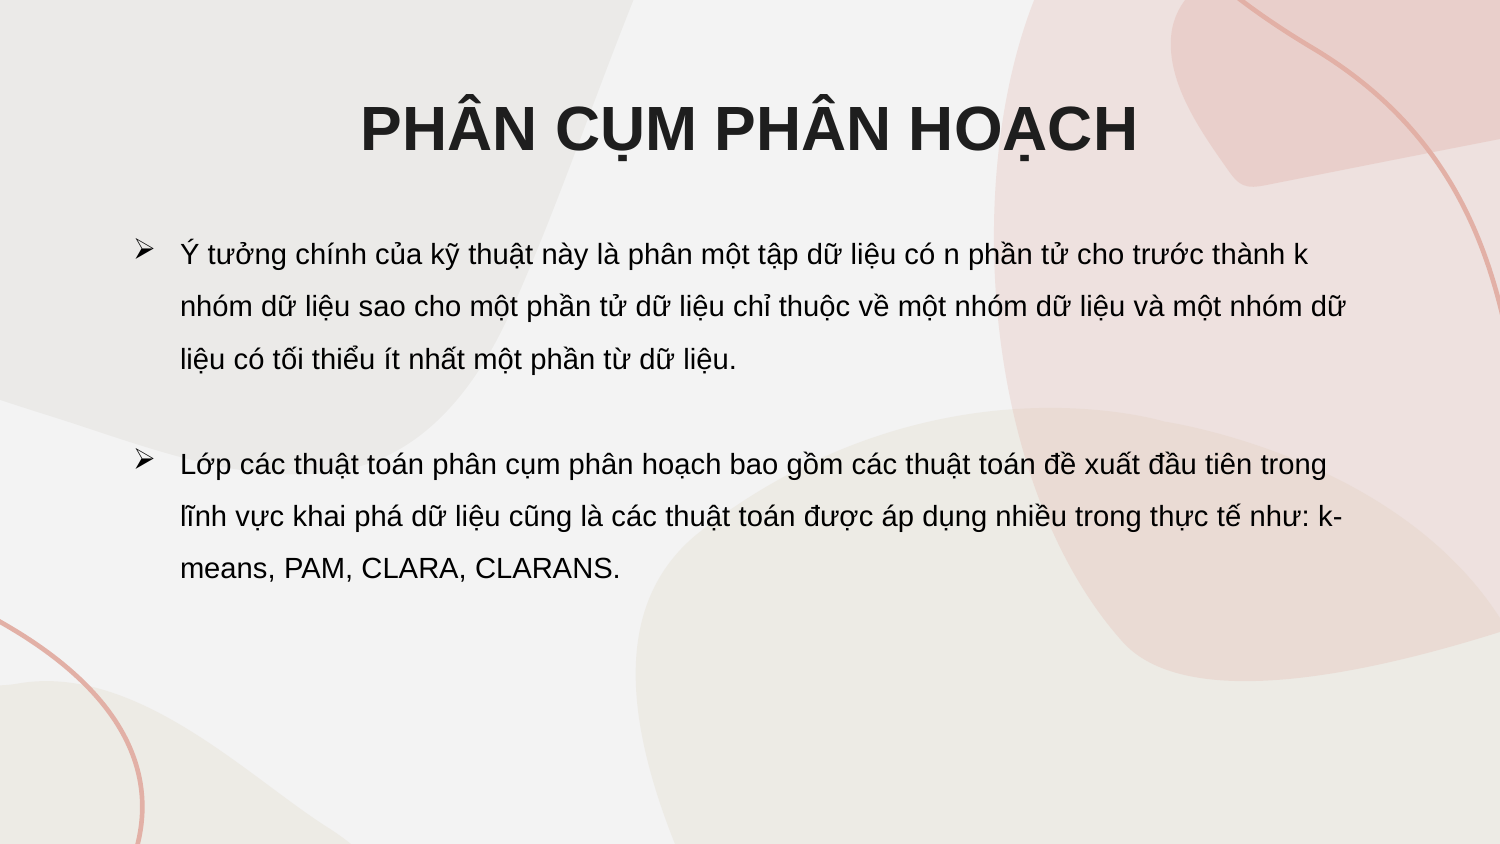

# PHÂN CỤM PHÂN HOẠCH
Ý tưởng chính của kỹ thuật này là phân một tập dữ liệu có n phần tử cho trước thành k nhóm dữ liệu sao cho một phần tử dữ liệu chỉ thuộc về một nhóm dữ liệu và một nhóm dữ liệu có tối thiểu ít nhất một phần từ dữ liệu.
Lớp các thuật toán phân cụm phân hoạch bao gồm các thuật toán đề xuất đầu tiên trong lĩnh vực khai phá dữ liệu cũng là các thuật toán được áp dụng nhiều trong thực tế như: k-means, PAM, CLARA, CLARANS.